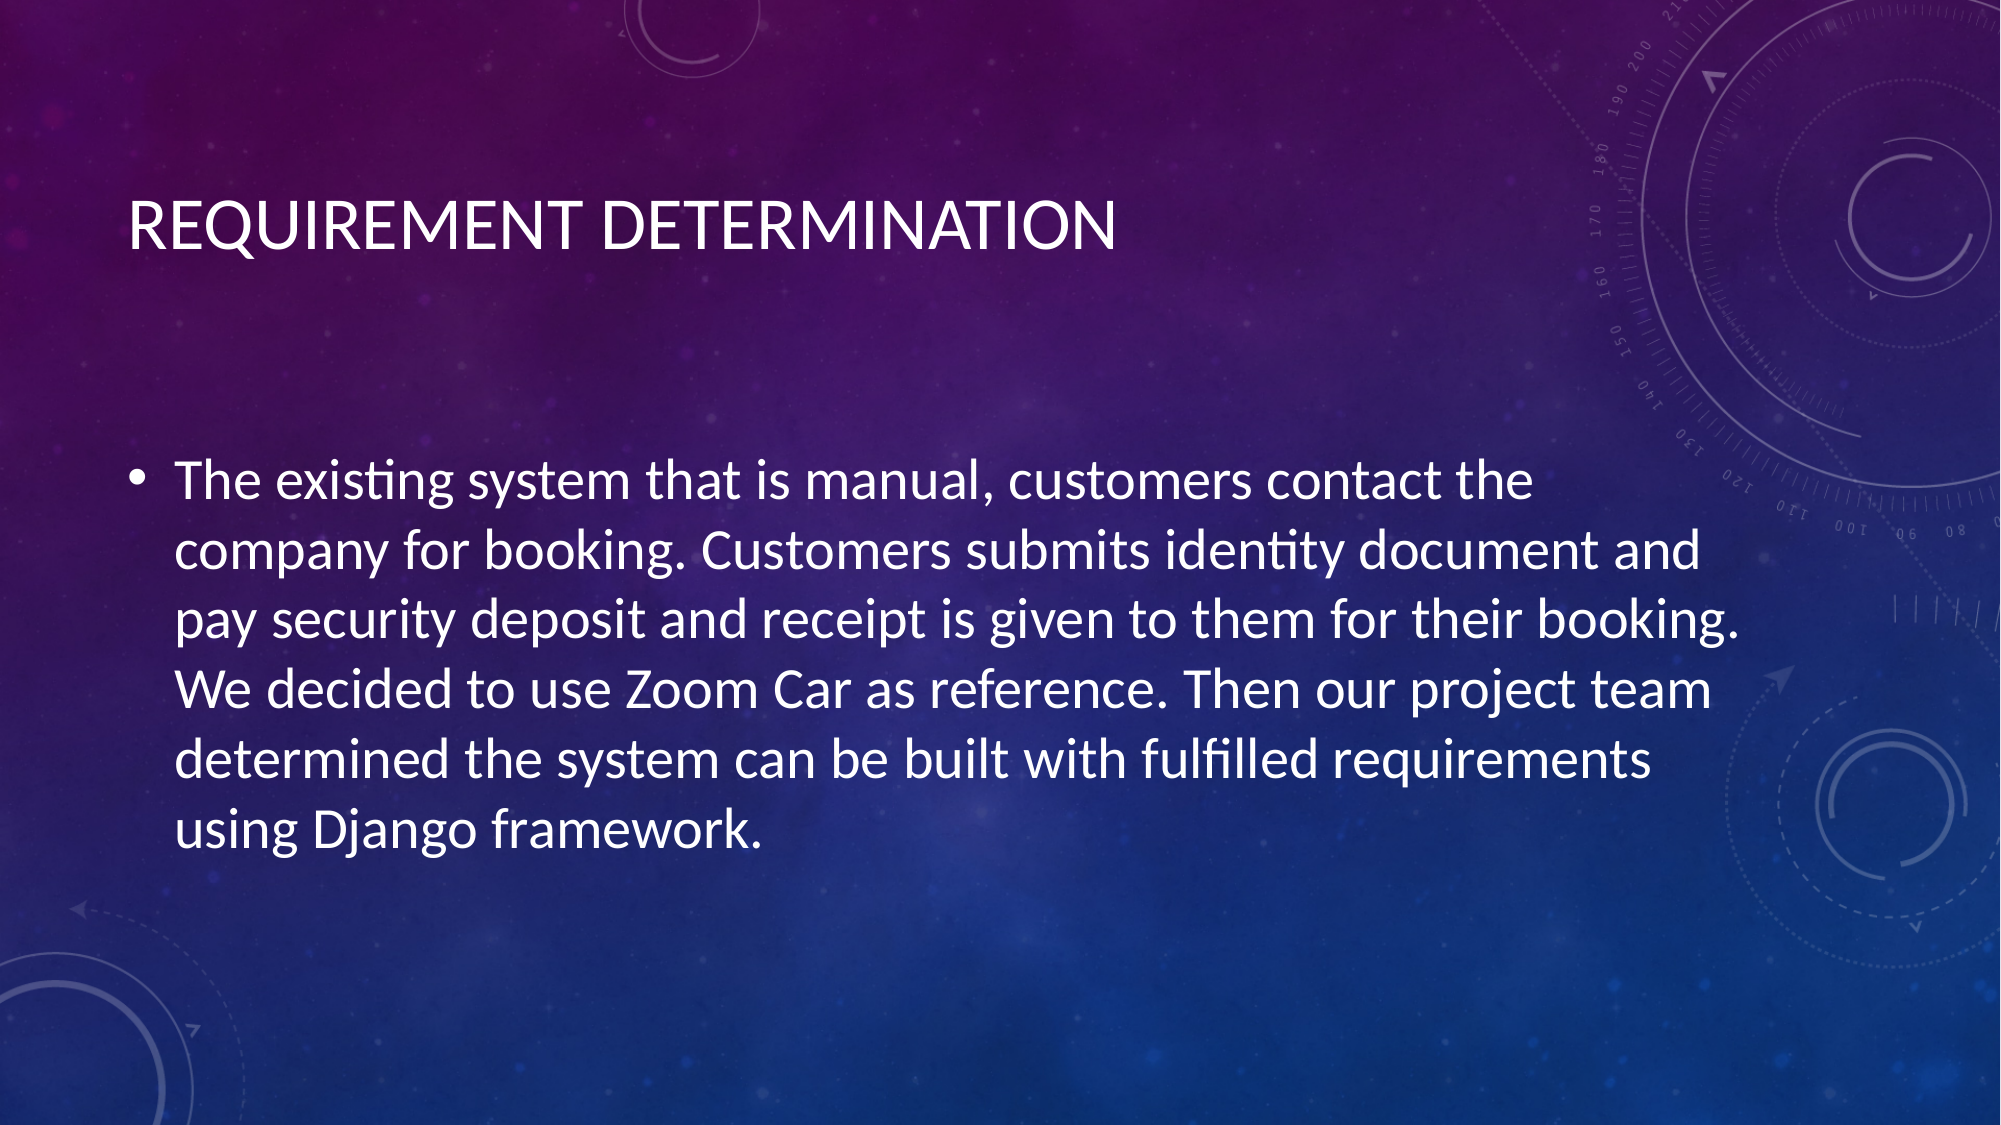

# Requirement determination
The existing system that is manual, customers contact the company for booking. Customers submits identity document and pay security deposit and receipt is given to them for their booking. We decided to use Zoom Car as reference. Then our project team determined the system can be built with fulfilled requirements using Django framework.